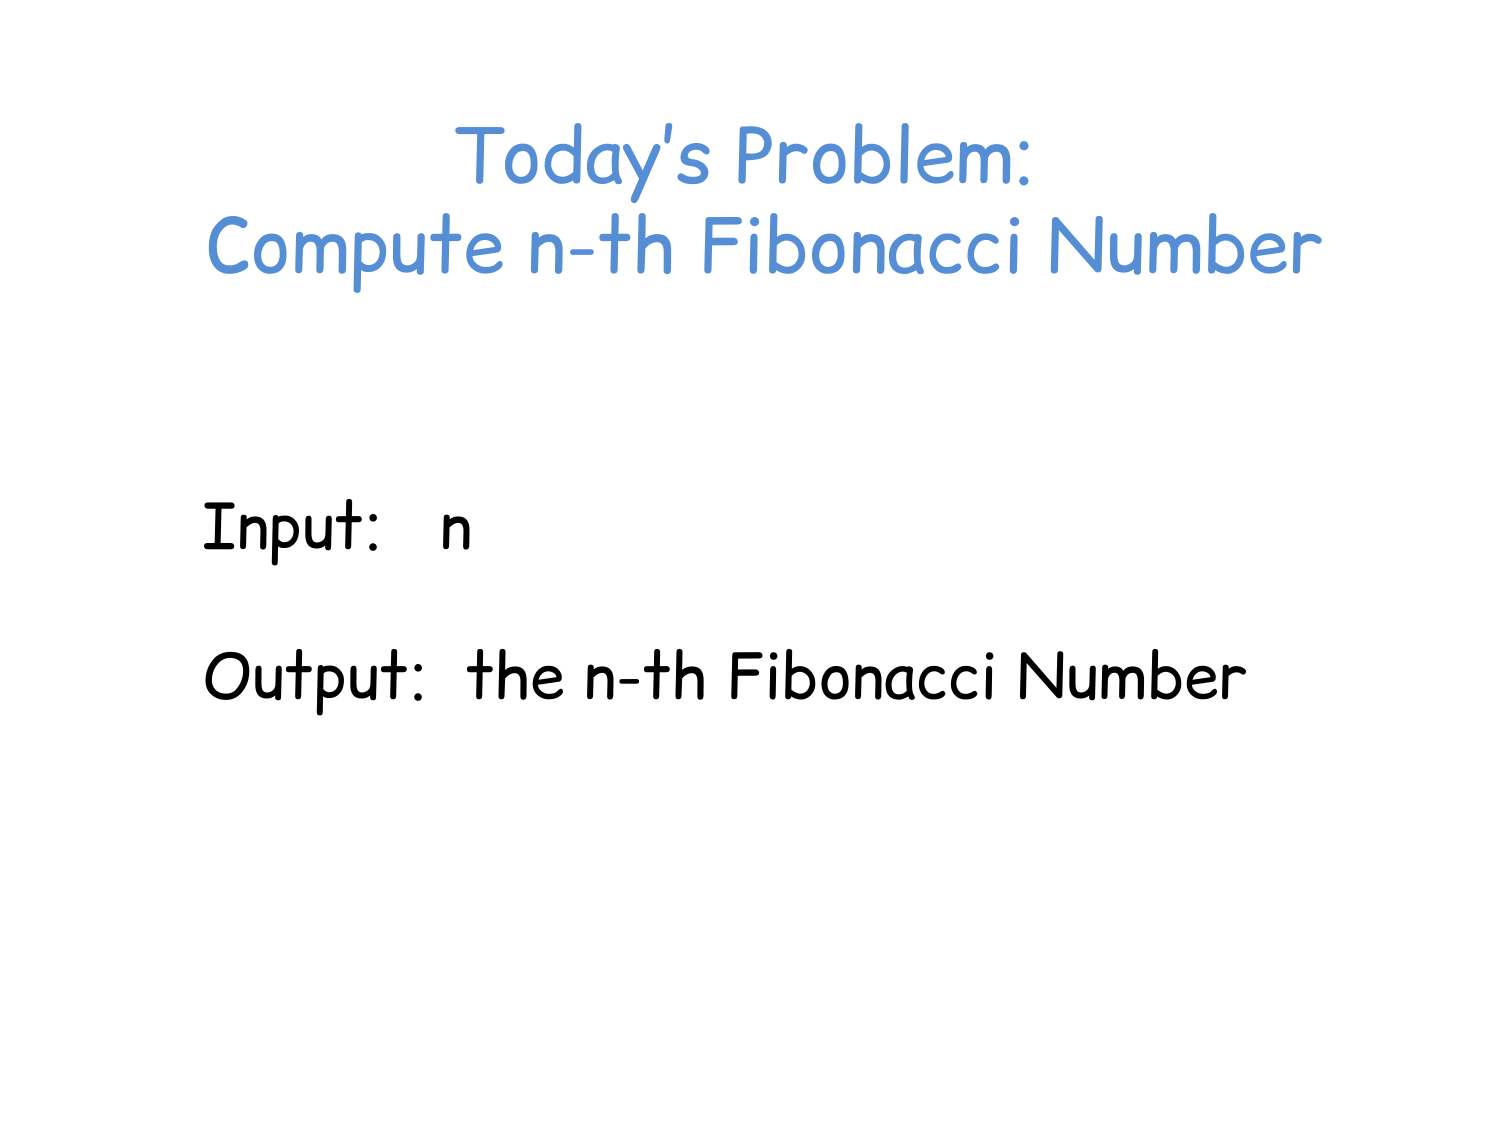

# Today’s Problem: Compute n-th Fibonacci Number

Input:   n

Output:  the n-th Fibonacci Number